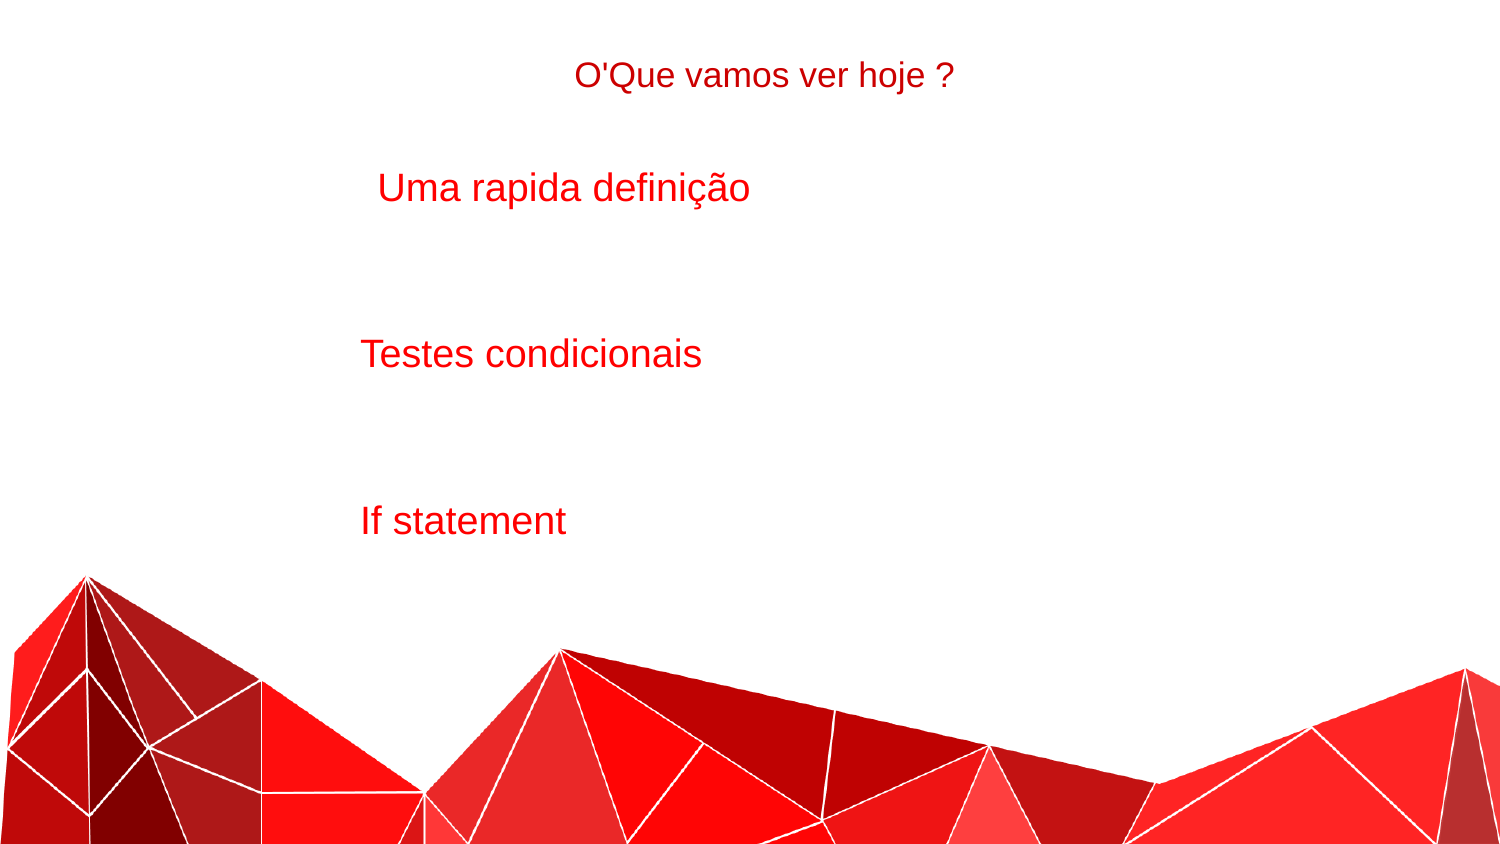

O'Que vamos ver hoje ?
Uma rapida definição
Testes condicionais
If statement